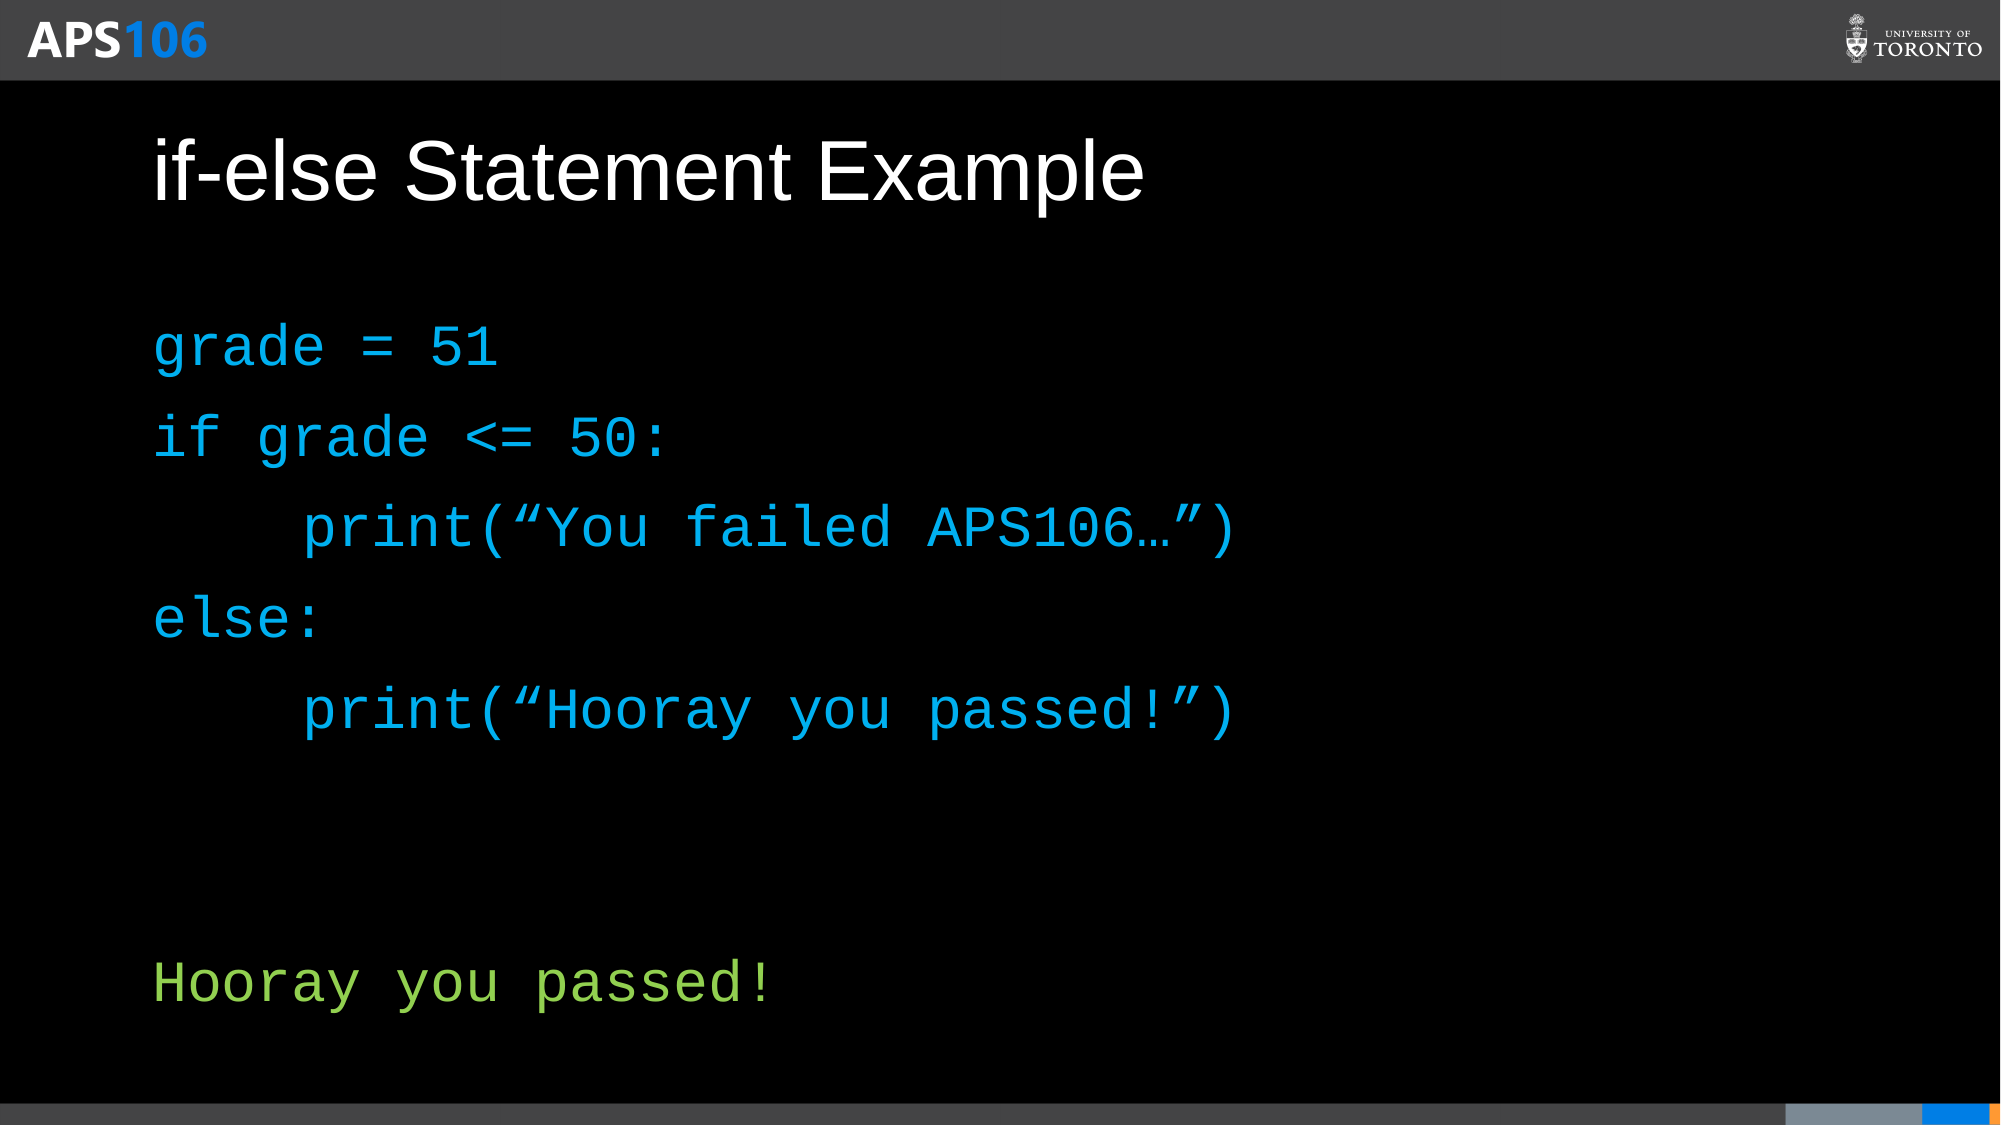

# if-else Statement Example
grade = 51
if grade <= 50:
	print(“You failed APS106…”)
else:
	print(“Hooray you passed!”)

Hooray you passed!